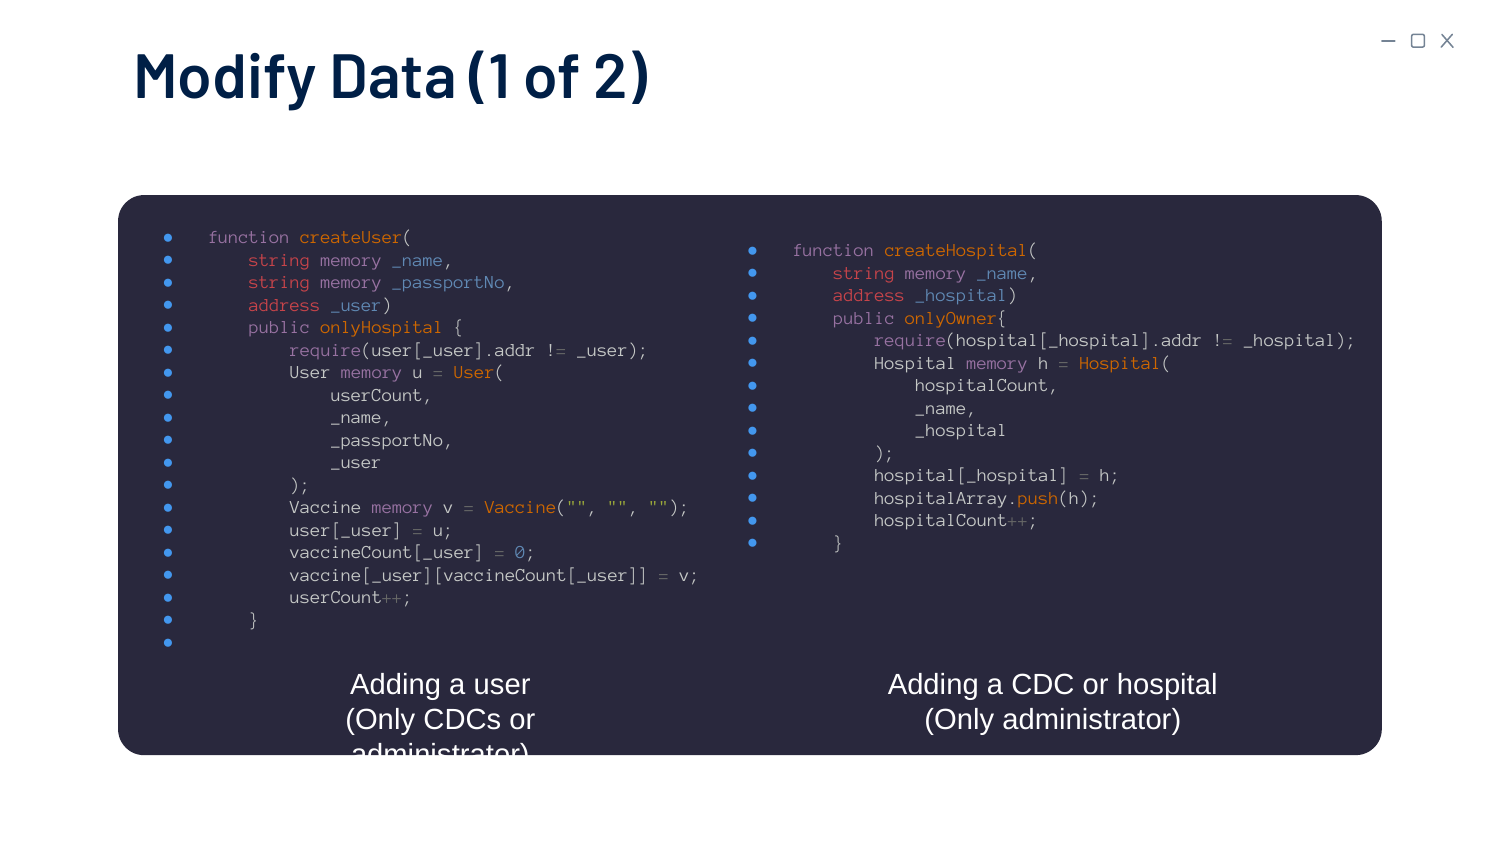

# Modify Data (1 of 2)
function createUser(
    string memory _name,
    string memory _passportNo,
    address _user)
    public onlyHospital {
        require(user[_user].addr != _user);
        User memory u = User(
            userCount,
            _name,
            _passportNo,
            _user
        );
        Vaccine memory v = Vaccine("", "", "");
        user[_user] = u;
        vaccineCount[_user] = 0;
        vaccine[_user][vaccineCount[_user]] = v;
        userCount++;
    }

function createHospital(
    string memory _name,
    address _hospital)
    public onlyOwner{
        require(hospital[_hospital].addr != _hospital);
        Hospital memory h = Hospital(
            hospitalCount,
            _name,
            _hospital
        );
        hospital[_hospital] = h;
        hospitalArray.push(h);
        hospitalCount++;
    }

Adding a CDC or hospital
(Only administrator)
Adding a user
(Only CDCs or administrator)